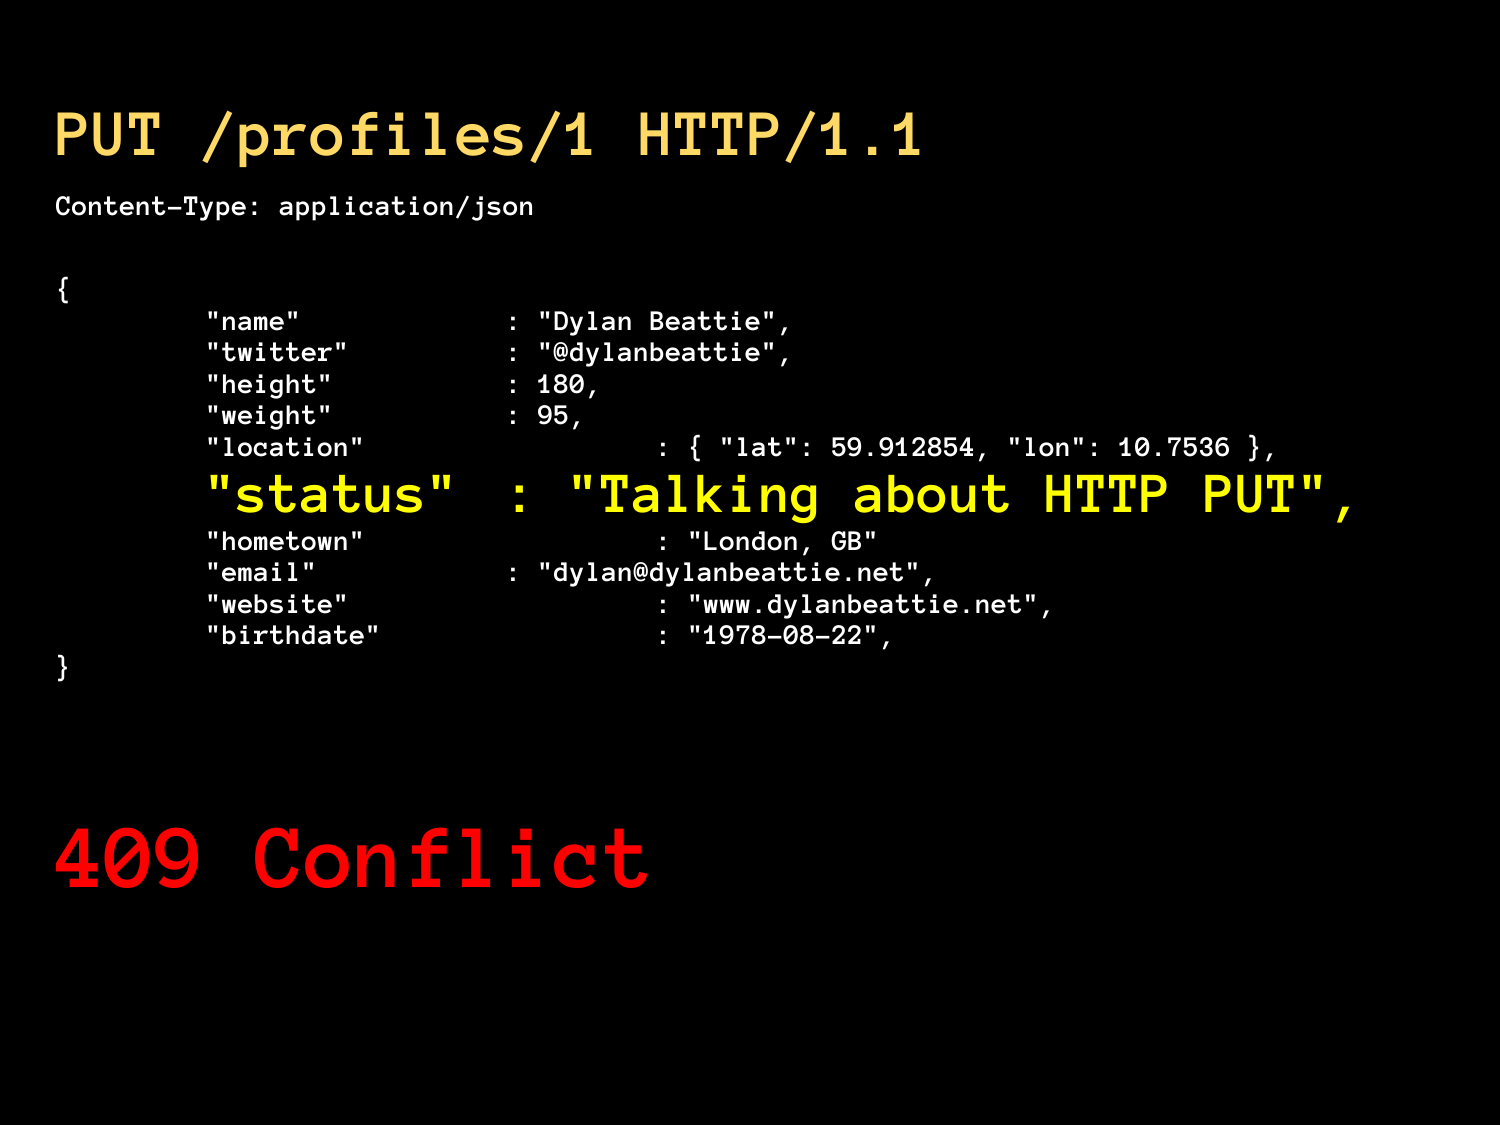

PUT /profiles/1 HTTP/1.1
Content-Type: application/json
{
  	"name"		: "Dylan Beattie",
  	"twitter"		: "@dylanbeattie",
  	"height" 		: 180,
  	"weight" 		: 95,
  	"location"		: { "lat": 59.912854, "lon": 10.7536 },
  	"status" 	: "Talking about HTTP PUT",
  	"hometown" 		: "London, GB"
  	"email" 		: "dylan@dylanbeattie.net",
  	"website" 		: "www.dylanbeattie.net",
  	"birthdate" 		: "1978-08-22",
}

409 Conflict